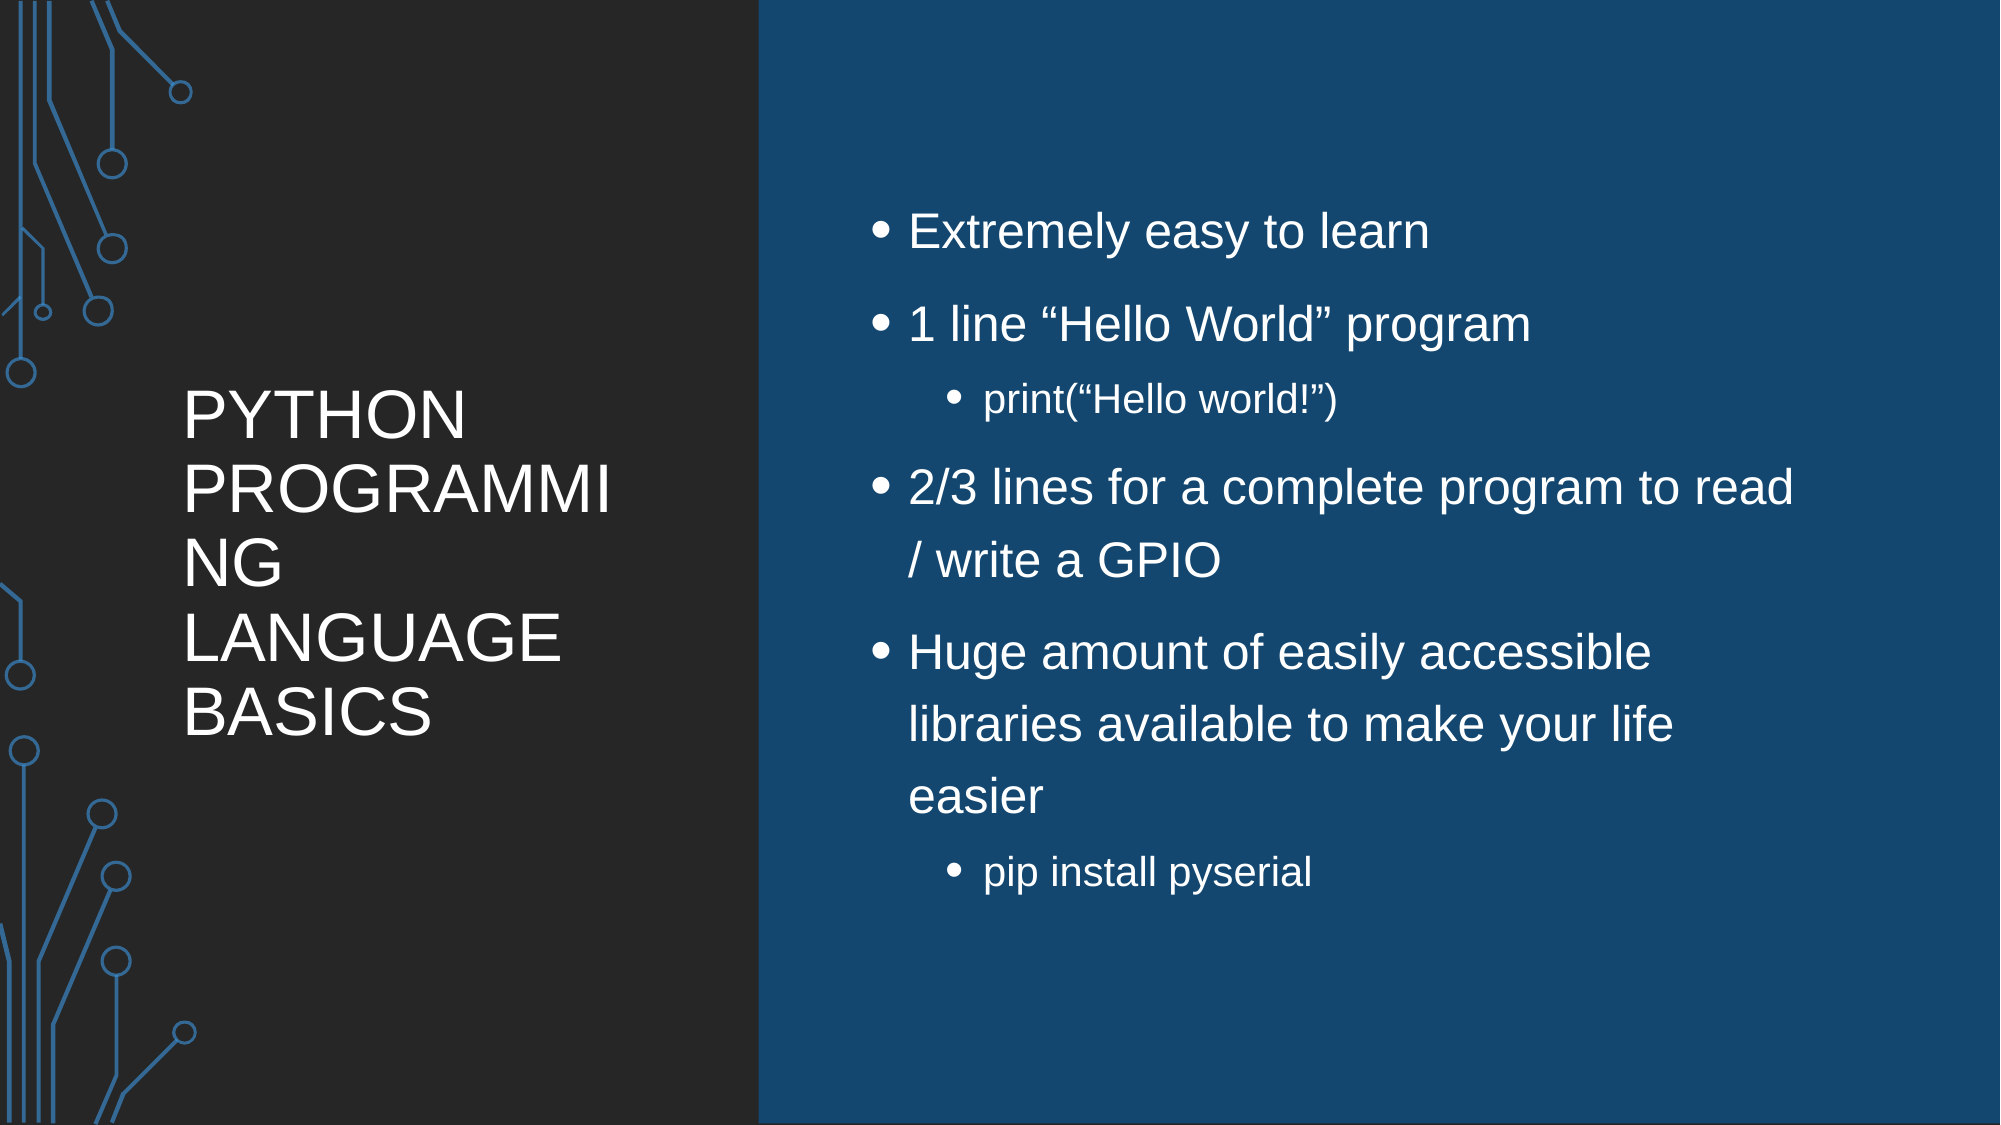

# Python Programming Language Basics
Extremely easy to learn
1 line “Hello World” program
print(“Hello world!”)
2/3 lines for a complete program to read / write a GPIO
Huge amount of easily accessible libraries available to make your life easier
pip install pyserial